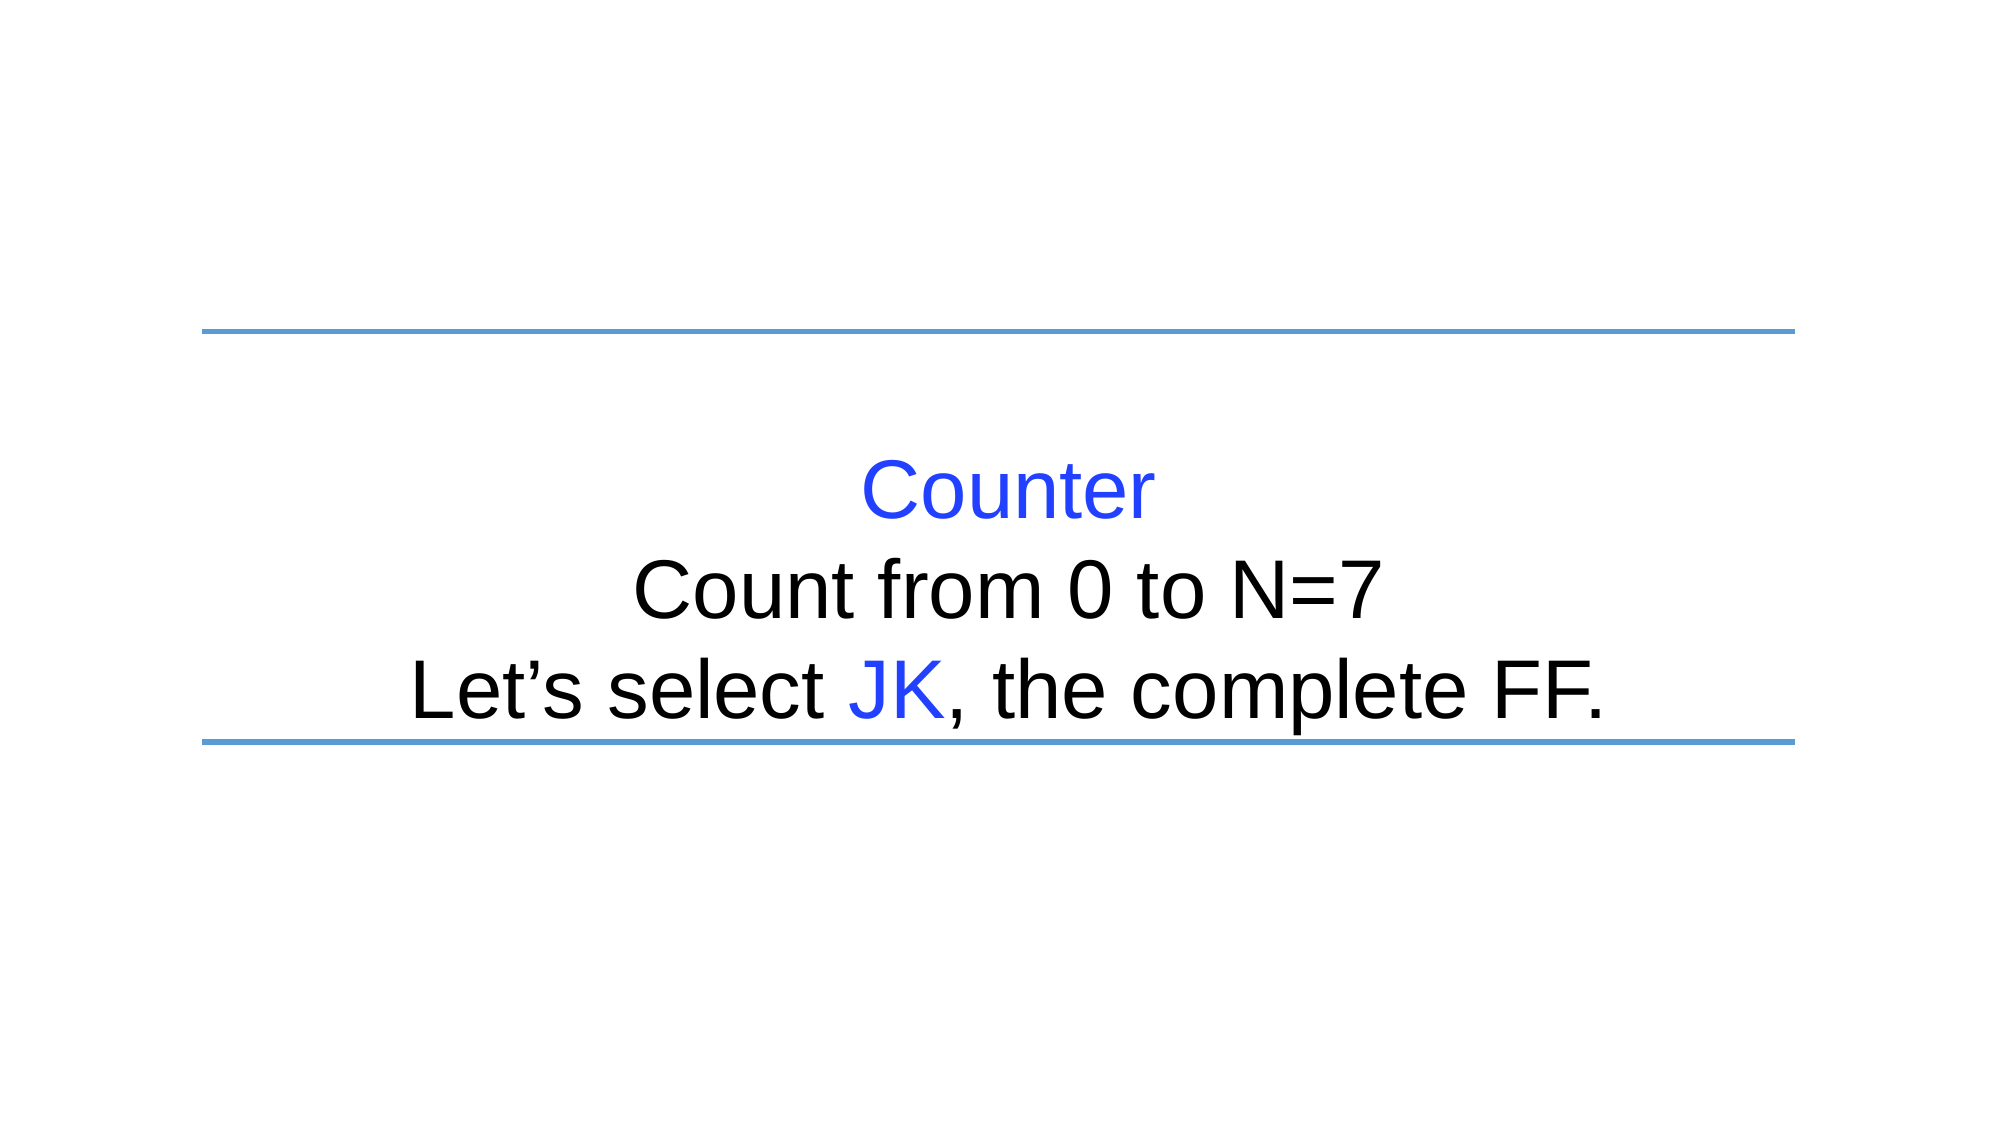

Counter
Count from 0 to N=7
Let’s select JK, the complete FF.